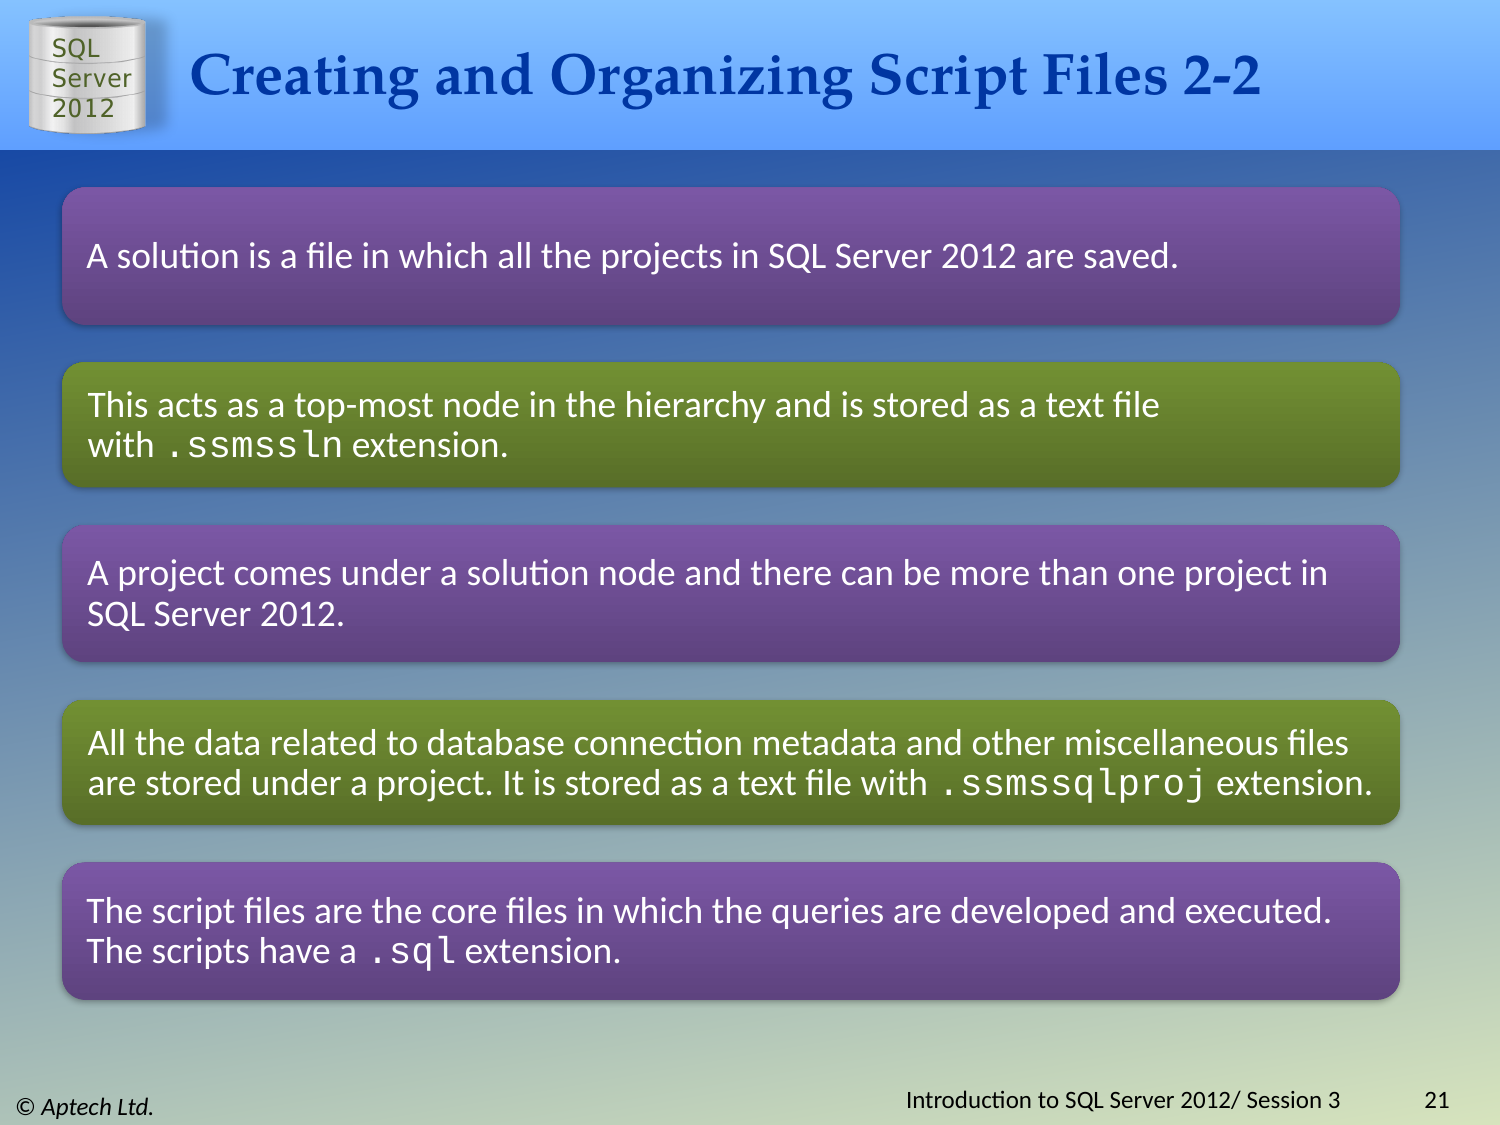

# Creating and Organizing Script Files 2-2

A solution is a file in which all the projects in SQL Server 2012 are saved.

This acts as a top-most node in the hierarchy and is stored as a text file with .ssmssln extension.

A project comes under a solution node and there can be more than one project in SQL Server 2012.

All the data related to database connection metadata and other miscellaneous files are stored under a project. It is stored as a text file with .ssmssqlproj extension.

The script files are the core files in which the queries are developed and executed. The scripts have a .sql extension.
Introduction to SQL Server 2012/ Session 3
21